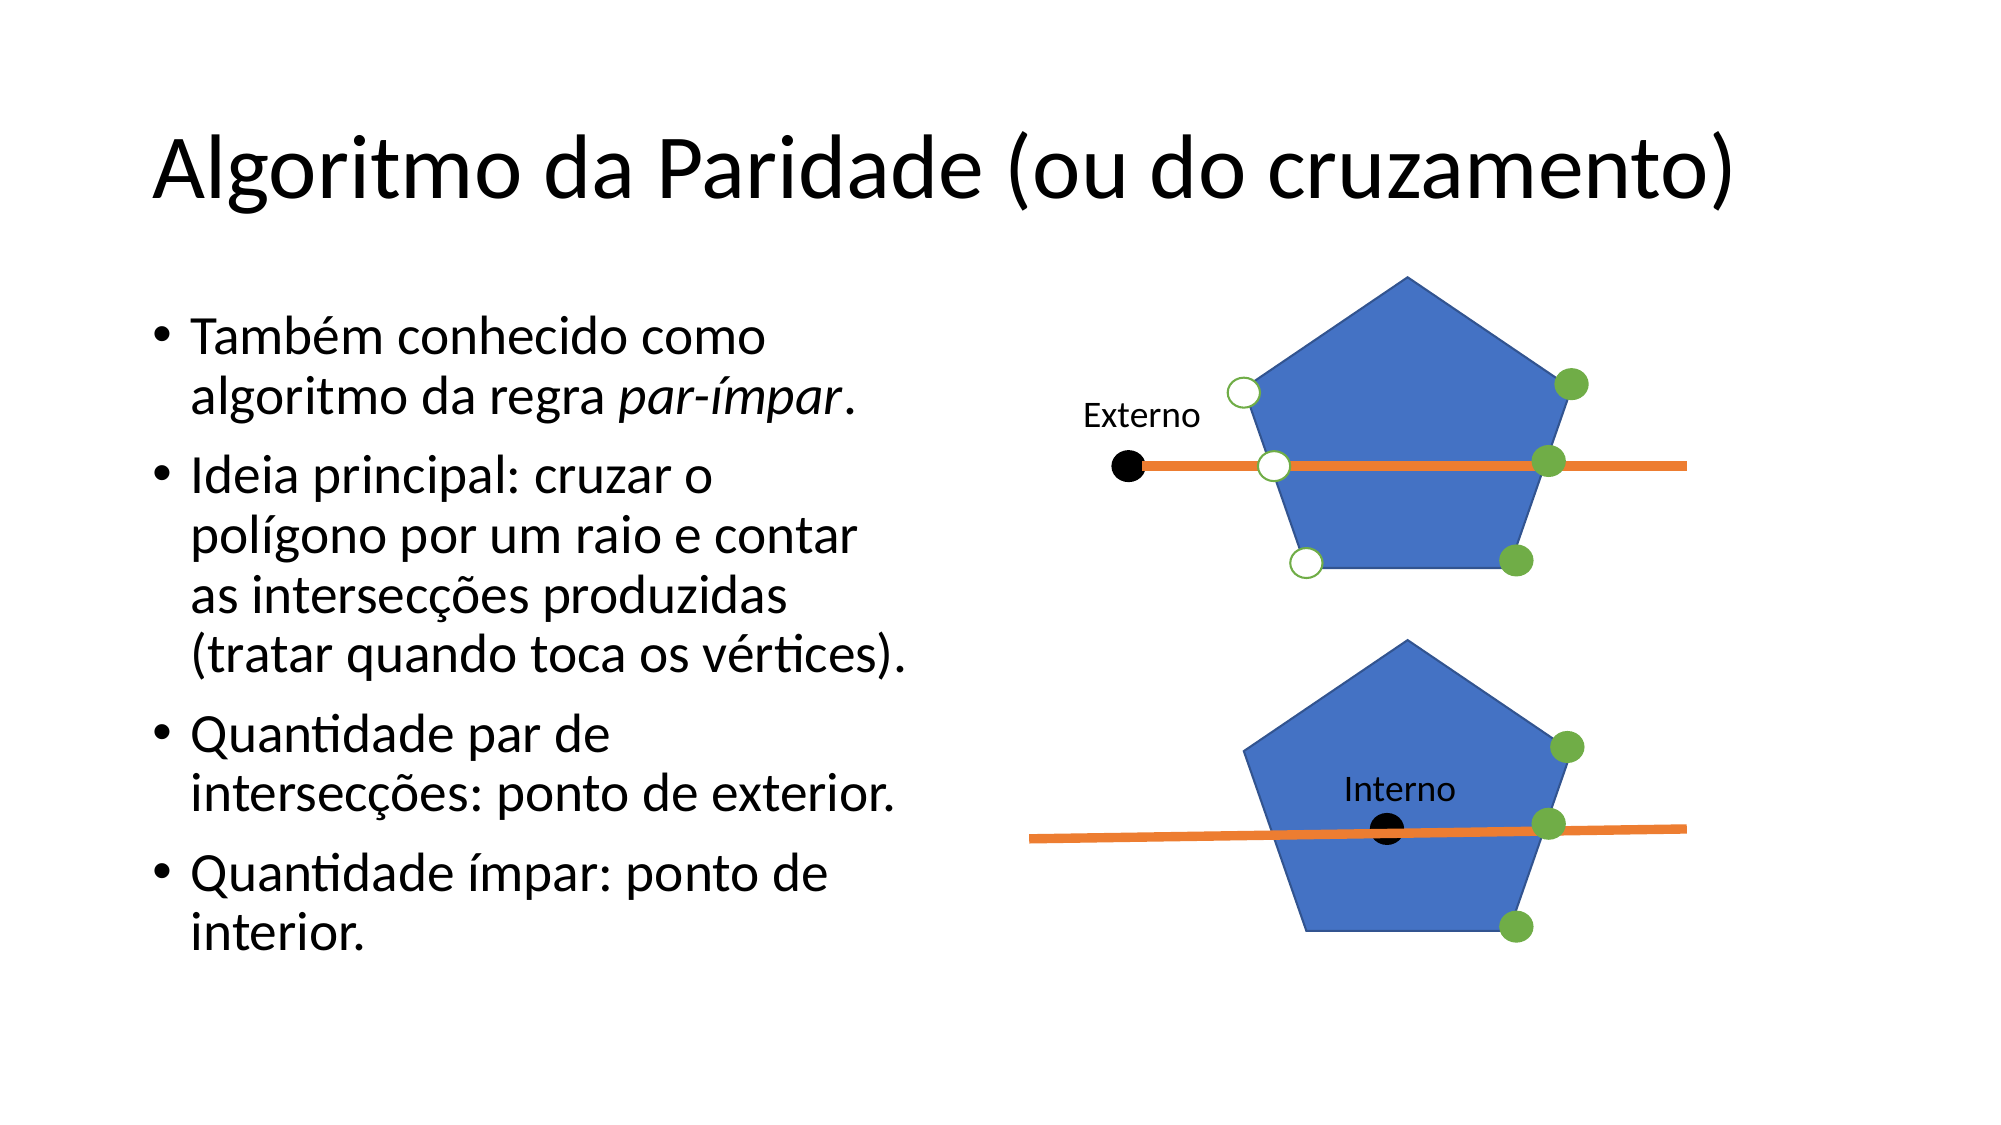

# Algoritmo da Paridade (ou do cruzamento)

Também conhecido como algoritmo da regra par-ímpar.
Ideia principal: cruzar o polígono por um raio e contar as intersecções produzidas (tratar quando toca os vértices).
Quantidade par de intersecções: ponto de exterior.
Quantidade ímpar: ponto de interior.

Externo

Interno